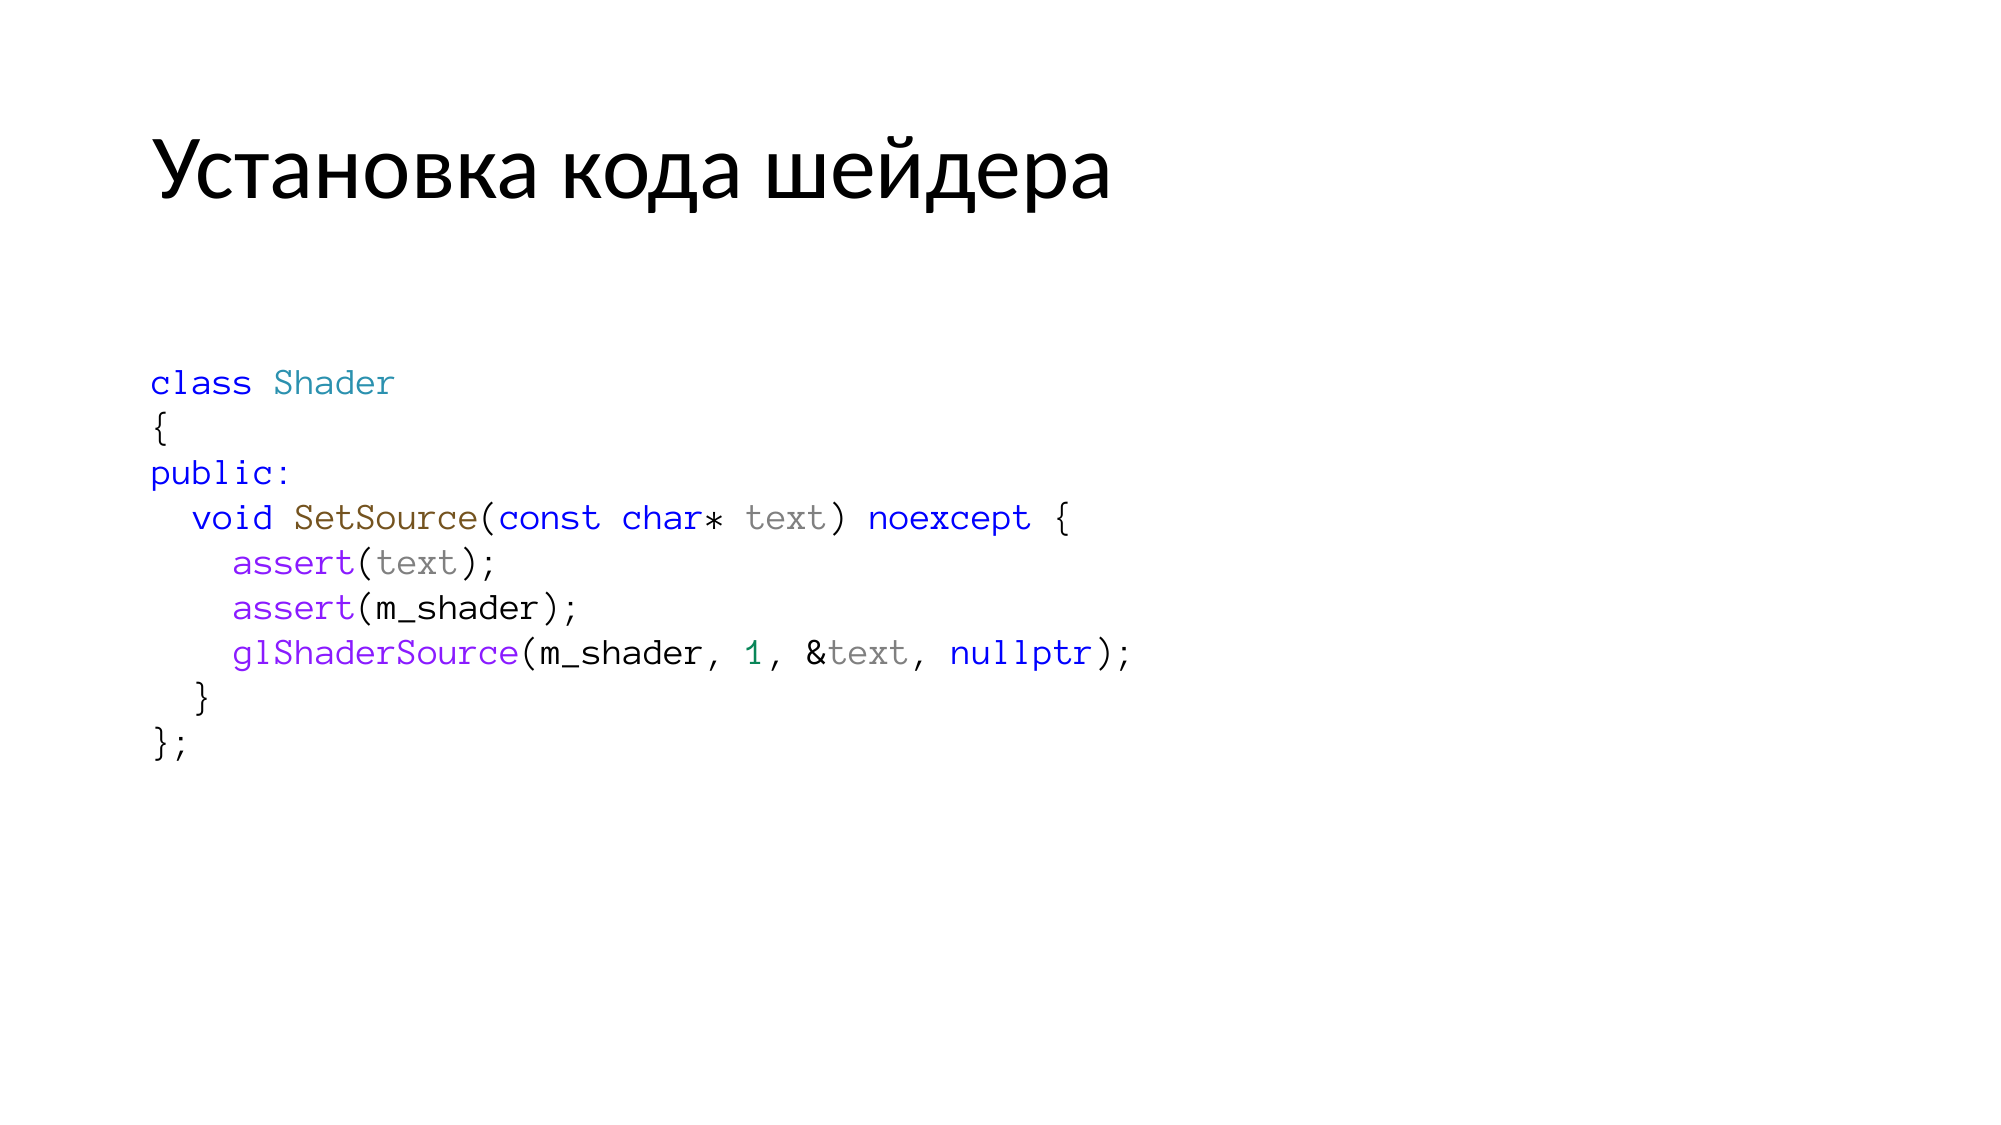

# Установка кода шейдера
class Shader
{
public:
  void SetSource(const char* text) noexcept {
    assert(text);
    assert(m_shader);
    glShaderSource(m_shader, 1, &text, nullptr);
  }
};